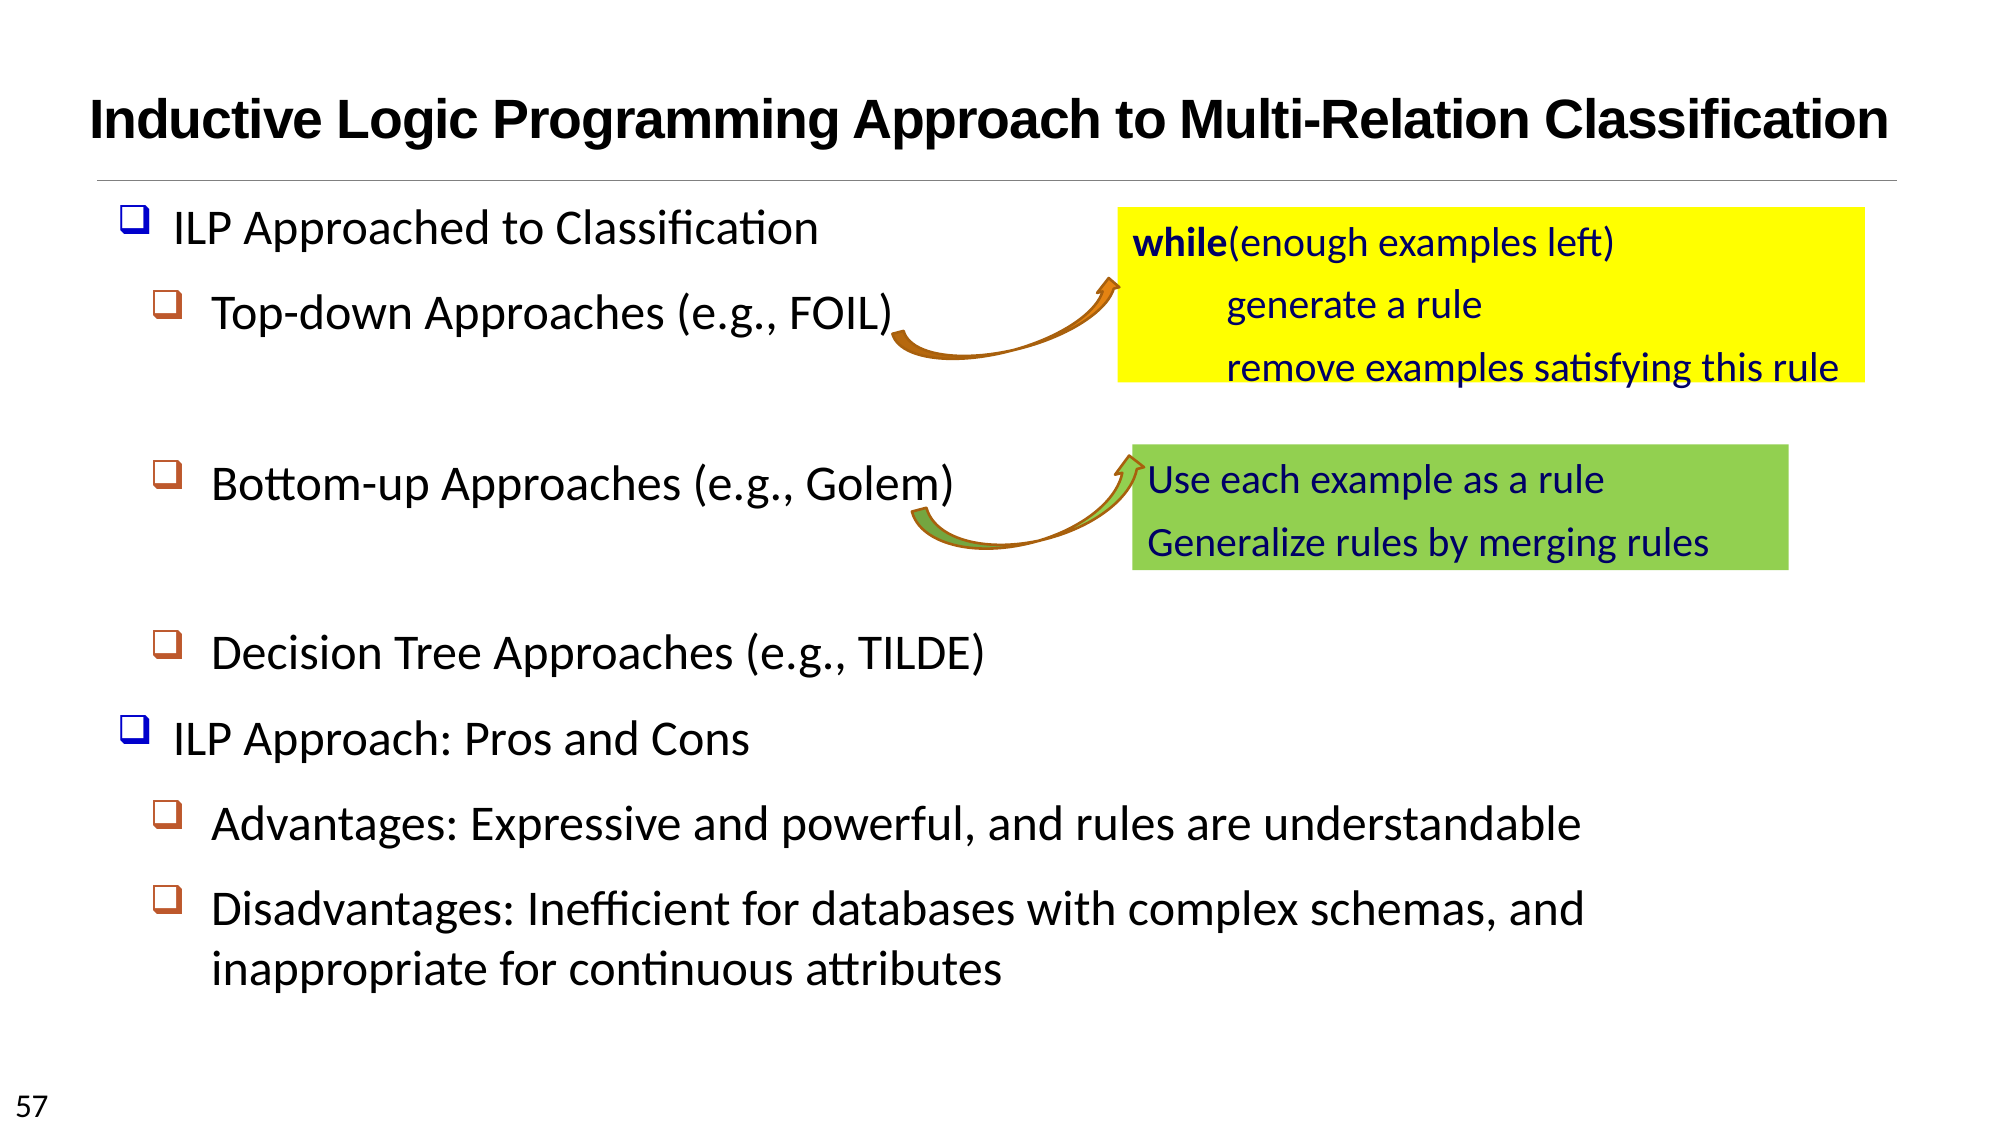

Inductive Logic Programming Approach to Multi-Relation Classification
ILP Approached to Classification
Top-down Approaches (e.g., FOIL)

Bottom-up Approaches (e.g., Golem)

Decision Tree Approaches (e.g., TILDE)
ILP Approach: Pros and Cons
Advantages: Expressive and powerful, and rules are understandable
Disadvantages: Inefficient for databases with complex schemas, and inappropriate for continuous attributes
while(enough examples left)
	generate a rule
	remove examples satisfying this rule

Use each example as a rule
Generalize rules by merging rules